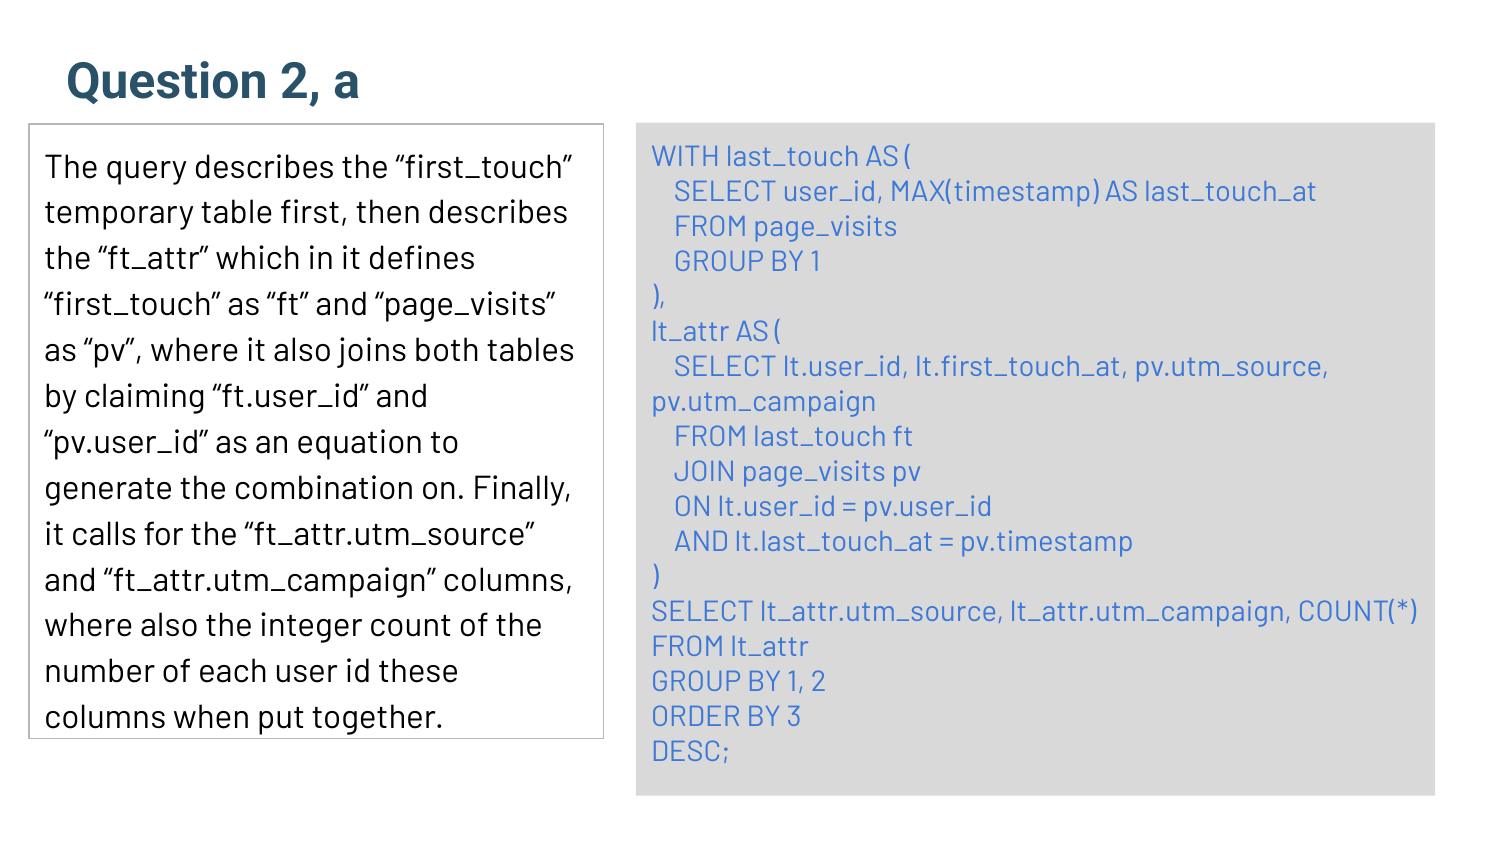

Question 2, a
WITH last_touch AS (
    SELECT user_id, MAX(timestamp) AS last_touch_at
    FROM page_visits
    GROUP BY 1
),
lt_attr AS (
    SELECT lt.user_id, lt.first_touch_at, pv.utm_source,     pv.utm_campaign
    FROM last_touch ft
    JOIN page_visits pv
    ON lt.user_id = pv.user_id
    AND lt.last_touch_at = pv.timestamp
)
SELECT lt_attr.utm_source, lt_attr.utm_campaign, COUNT(*)
FROM lt_attr
GROUP BY 1, 2
ORDER BY 3
DESC;

The query describes the “first_touch” temporary table first, then describes the “ft_attr” which in it defines “first_touch” as “ft” and “page_visits” as “pv”, where it also joins both tables by claiming “ft.user_id” and “pv.user_id” as an equation to generate the combination on. Finally, it calls for the “ft_attr.utm_source” and “ft_attr.utm_campaign” columns, where also the integer count of the number of each user id these columns when put together.